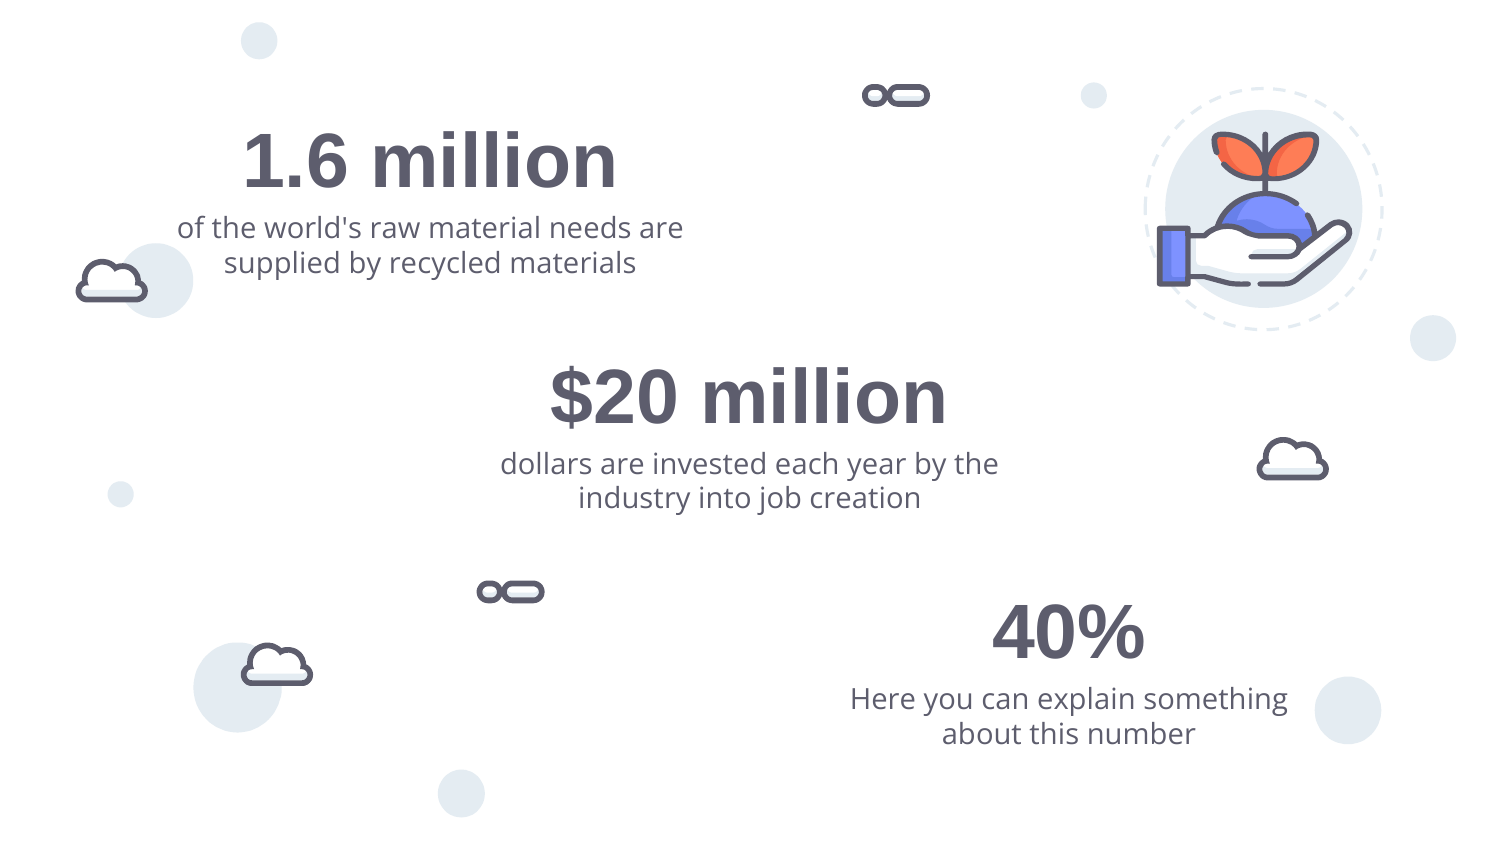

1.6 million

of the world's raw material needs are supplied by recycled materials
$20 million
dollars are invested each year by the industry into job creation
# 40%
Here you can explain something about this number